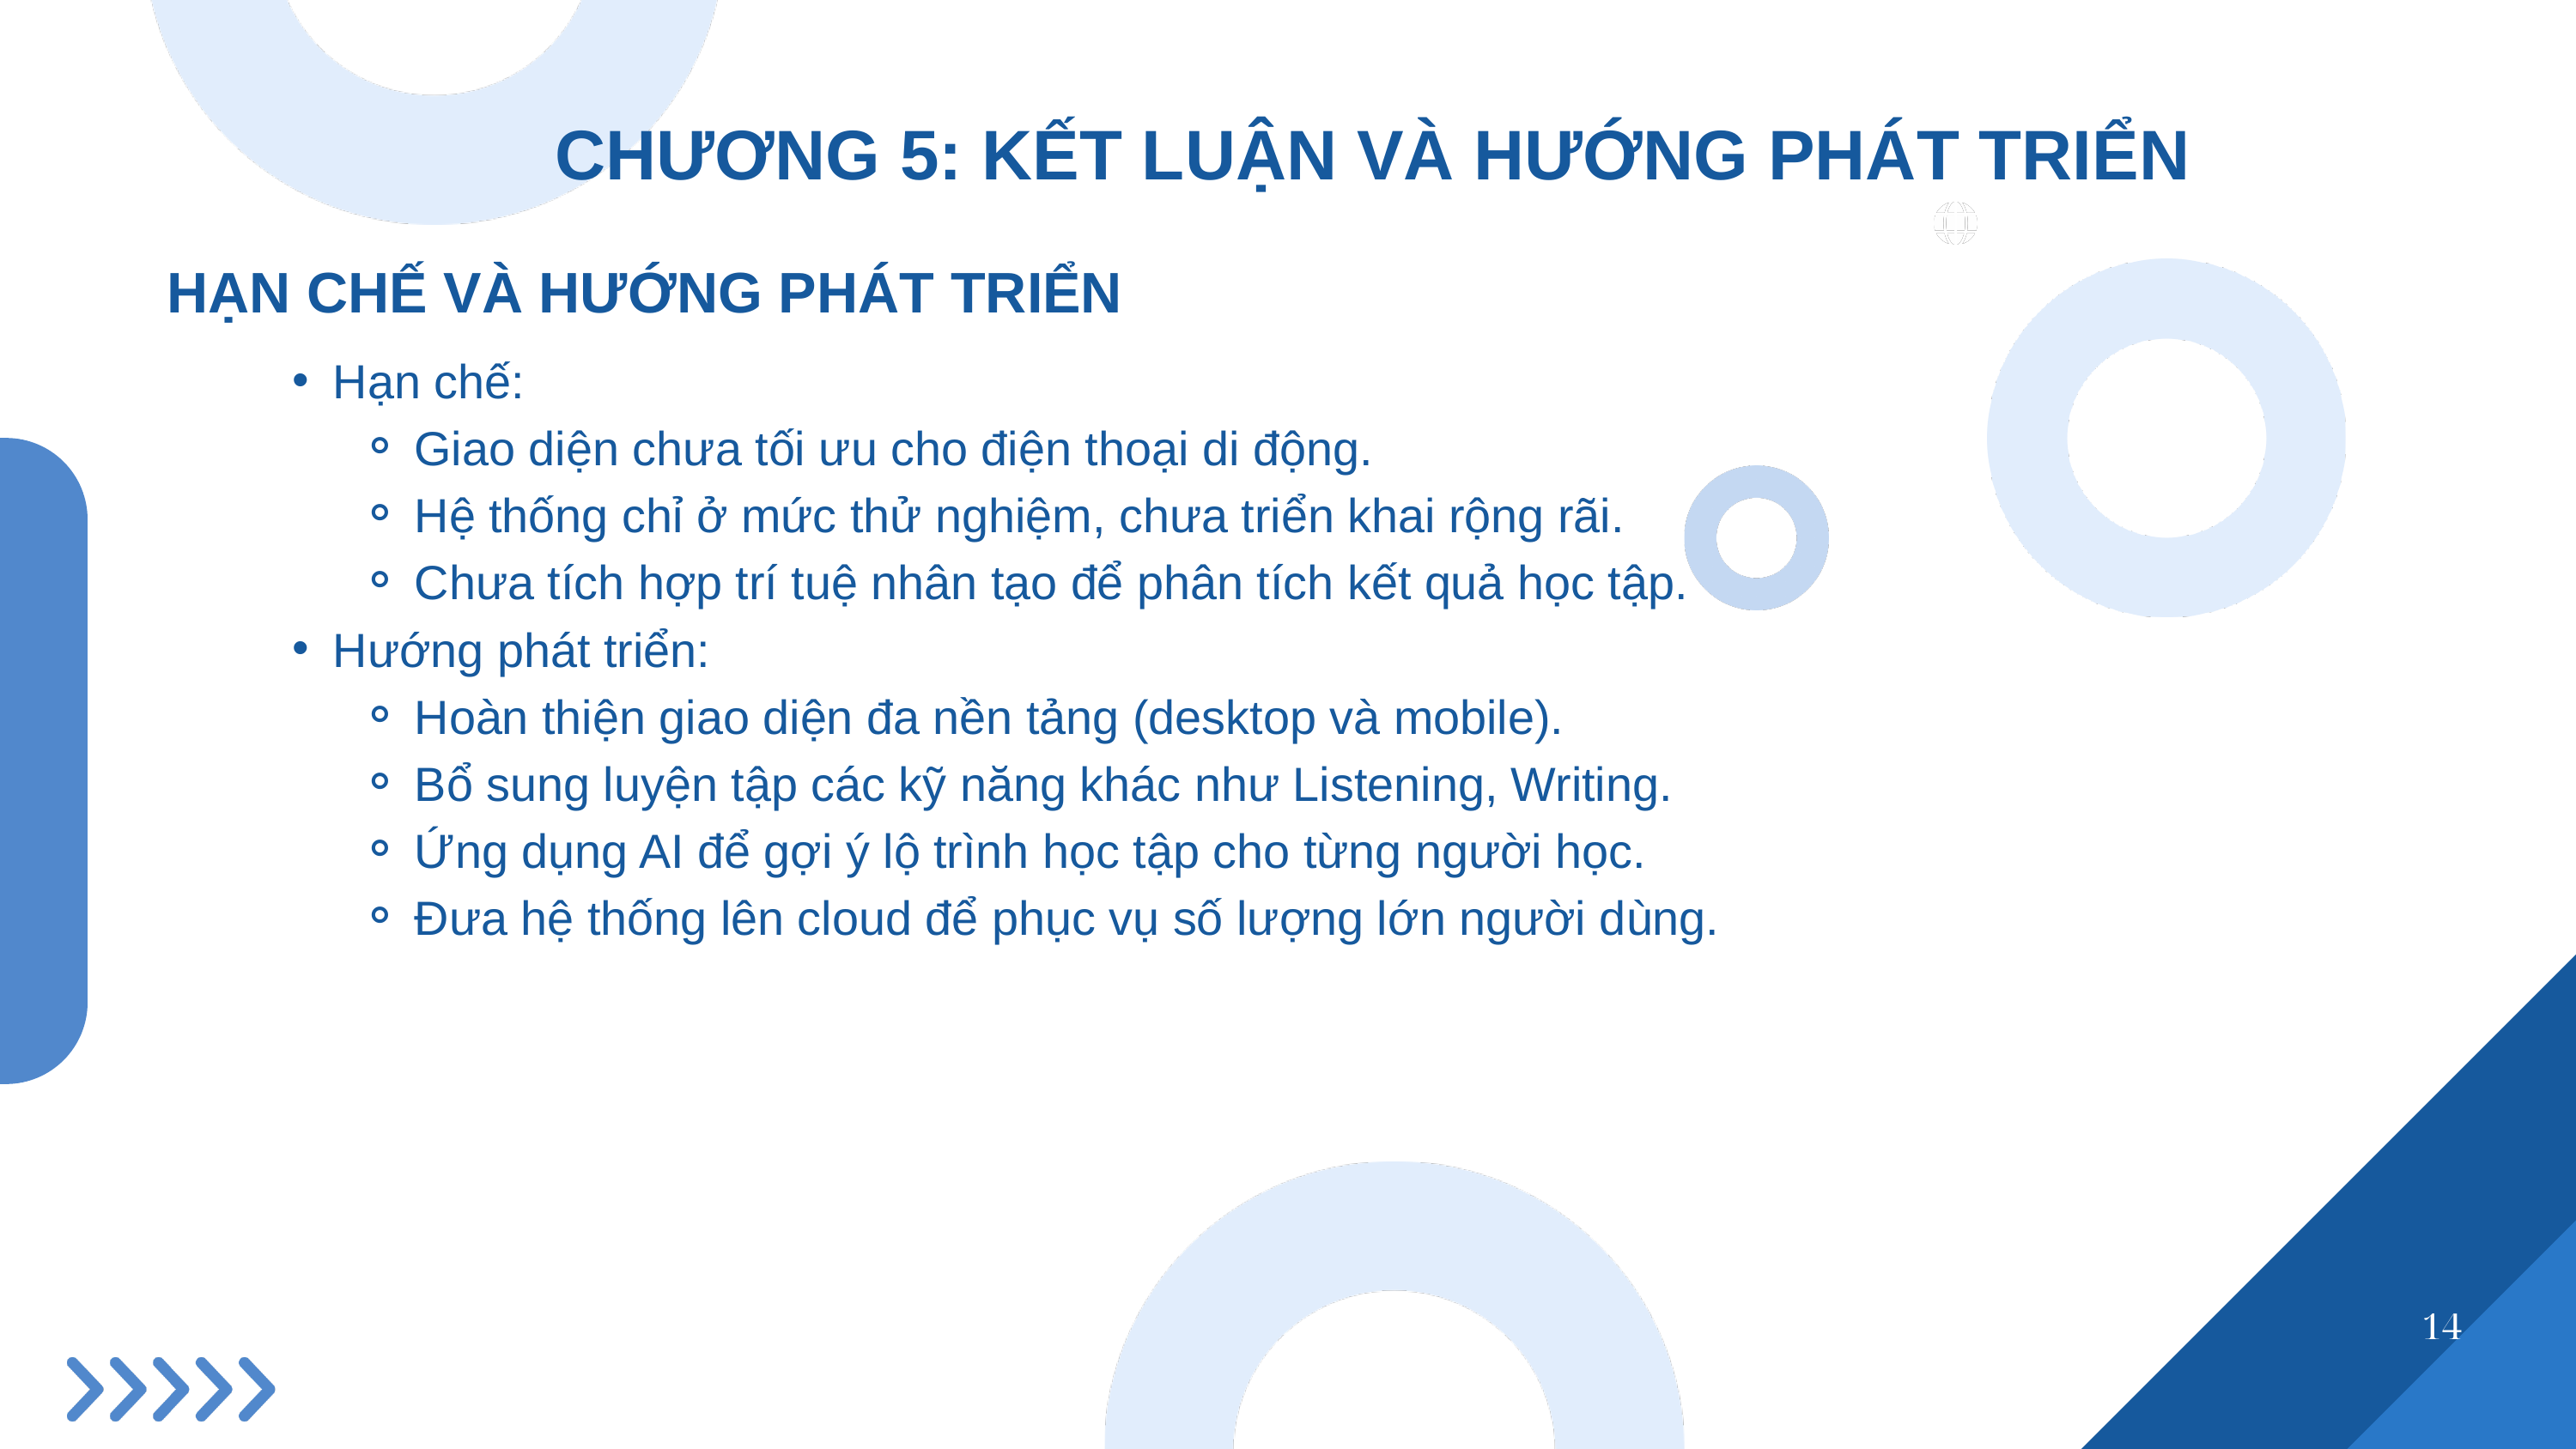

CHƯƠNG 5: KẾT LUẬN VÀ HƯỚNG PHÁT TRIỂN

HẠN CHẾ VÀ HƯỚNG PHÁT TRIỂN

Hạn chế:
Giao diện chưa tối ưu cho điện thoại di động.
Hệ thống chỉ ở mức thử nghiệm, chưa triển khai rộng rãi.
Chưa tích hợp trí tuệ nhân tạo để phân tích kết quả học tập.
Hướng phát triển:
Hoàn thiện giao diện đa nền tảng (desktop và mobile).
Bổ sung luyện tập các kỹ năng khác như Listening, Writing.
Ứng dụng AI để gợi ý lộ trình học tập cho từng người học.
Đưa hệ thống lên cloud để phục vụ số lượng lớn người dùng.

14